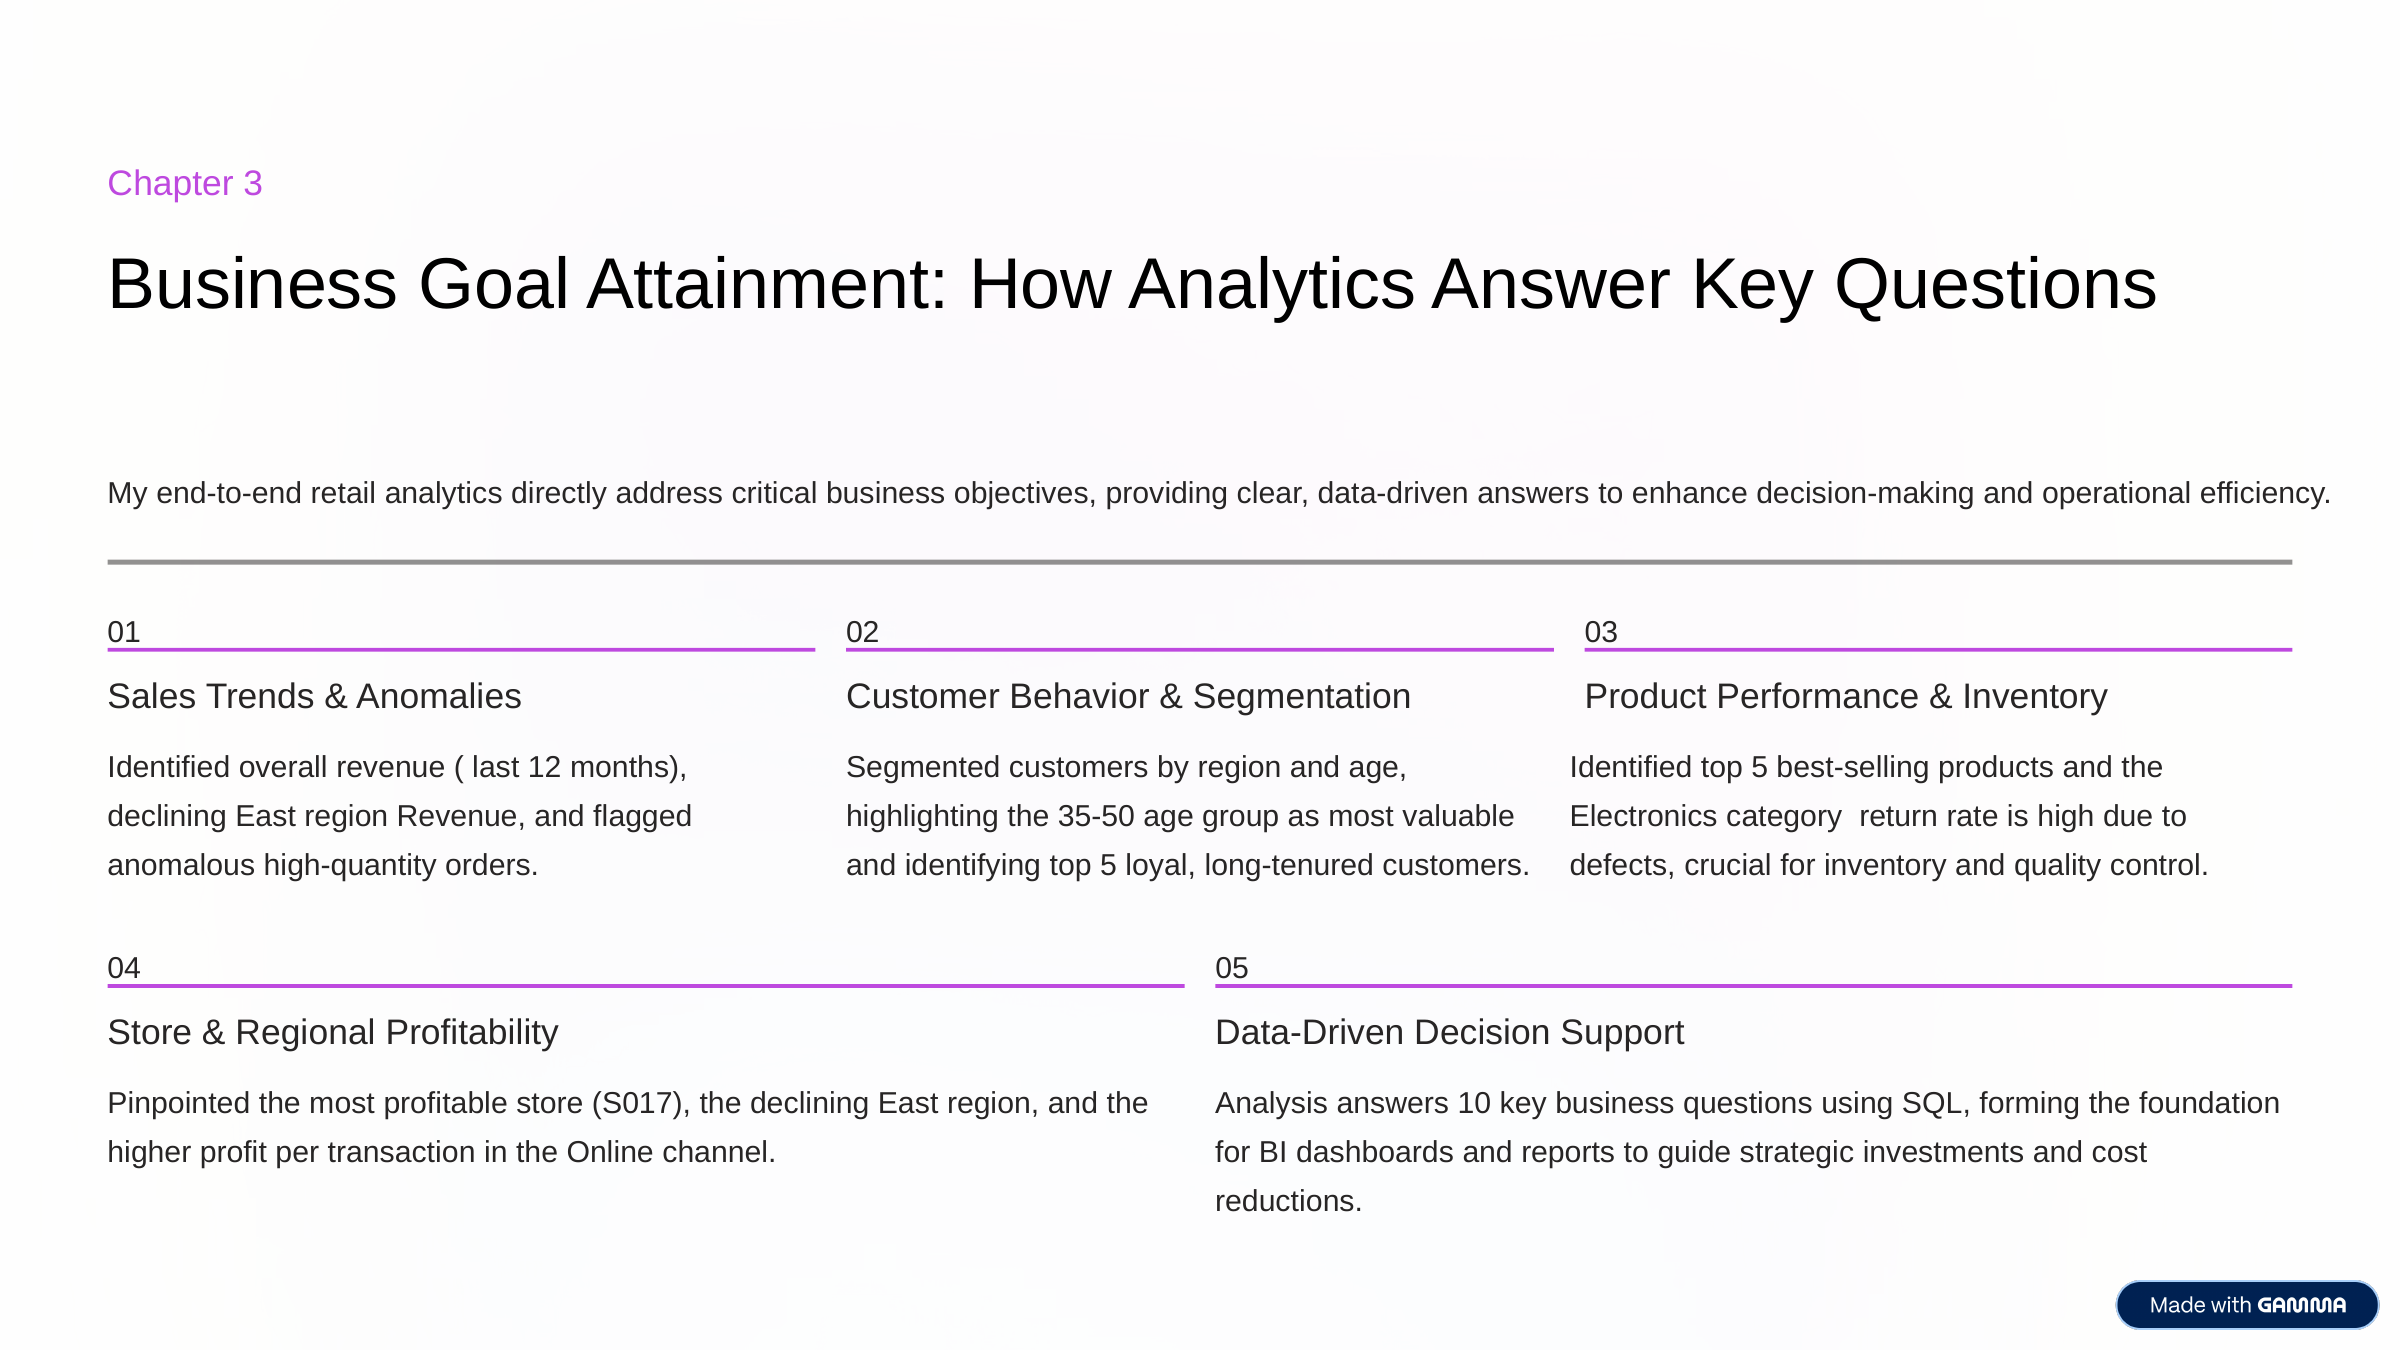

Chapter 3
Business Goal Attainment: How Analytics Answer Key Questions
My end-to-end retail analytics directly address critical business objectives, providing clear, data-driven answers to enhance decision-making and operational efficiency.

01
02
03

Sales Trends & Anomalies
Customer Behavior & Segmentation
Product Performance & Inventory
Identified overall revenue ( last 12 months), declining East region Revenue, and flagged anomalous high-quantity orders.
Segmented customers by region and age, highlighting the 35-50 age group as most valuable and identifying top 5 loyal, long-tenured customers.
Identified top 5 best-selling products and the Electronics category  return rate is high due to defects, crucial for inventory and quality control.
04
05

Store & Regional Profitability
Data-Driven Decision Support
Pinpointed the most profitable store (S017), the declining East region, and the higher profit per transaction in the Online channel.
Analysis answers 10 key business questions using SQL, forming the foundation for BI dashboards and reports to guide strategic investments and cost reductions.